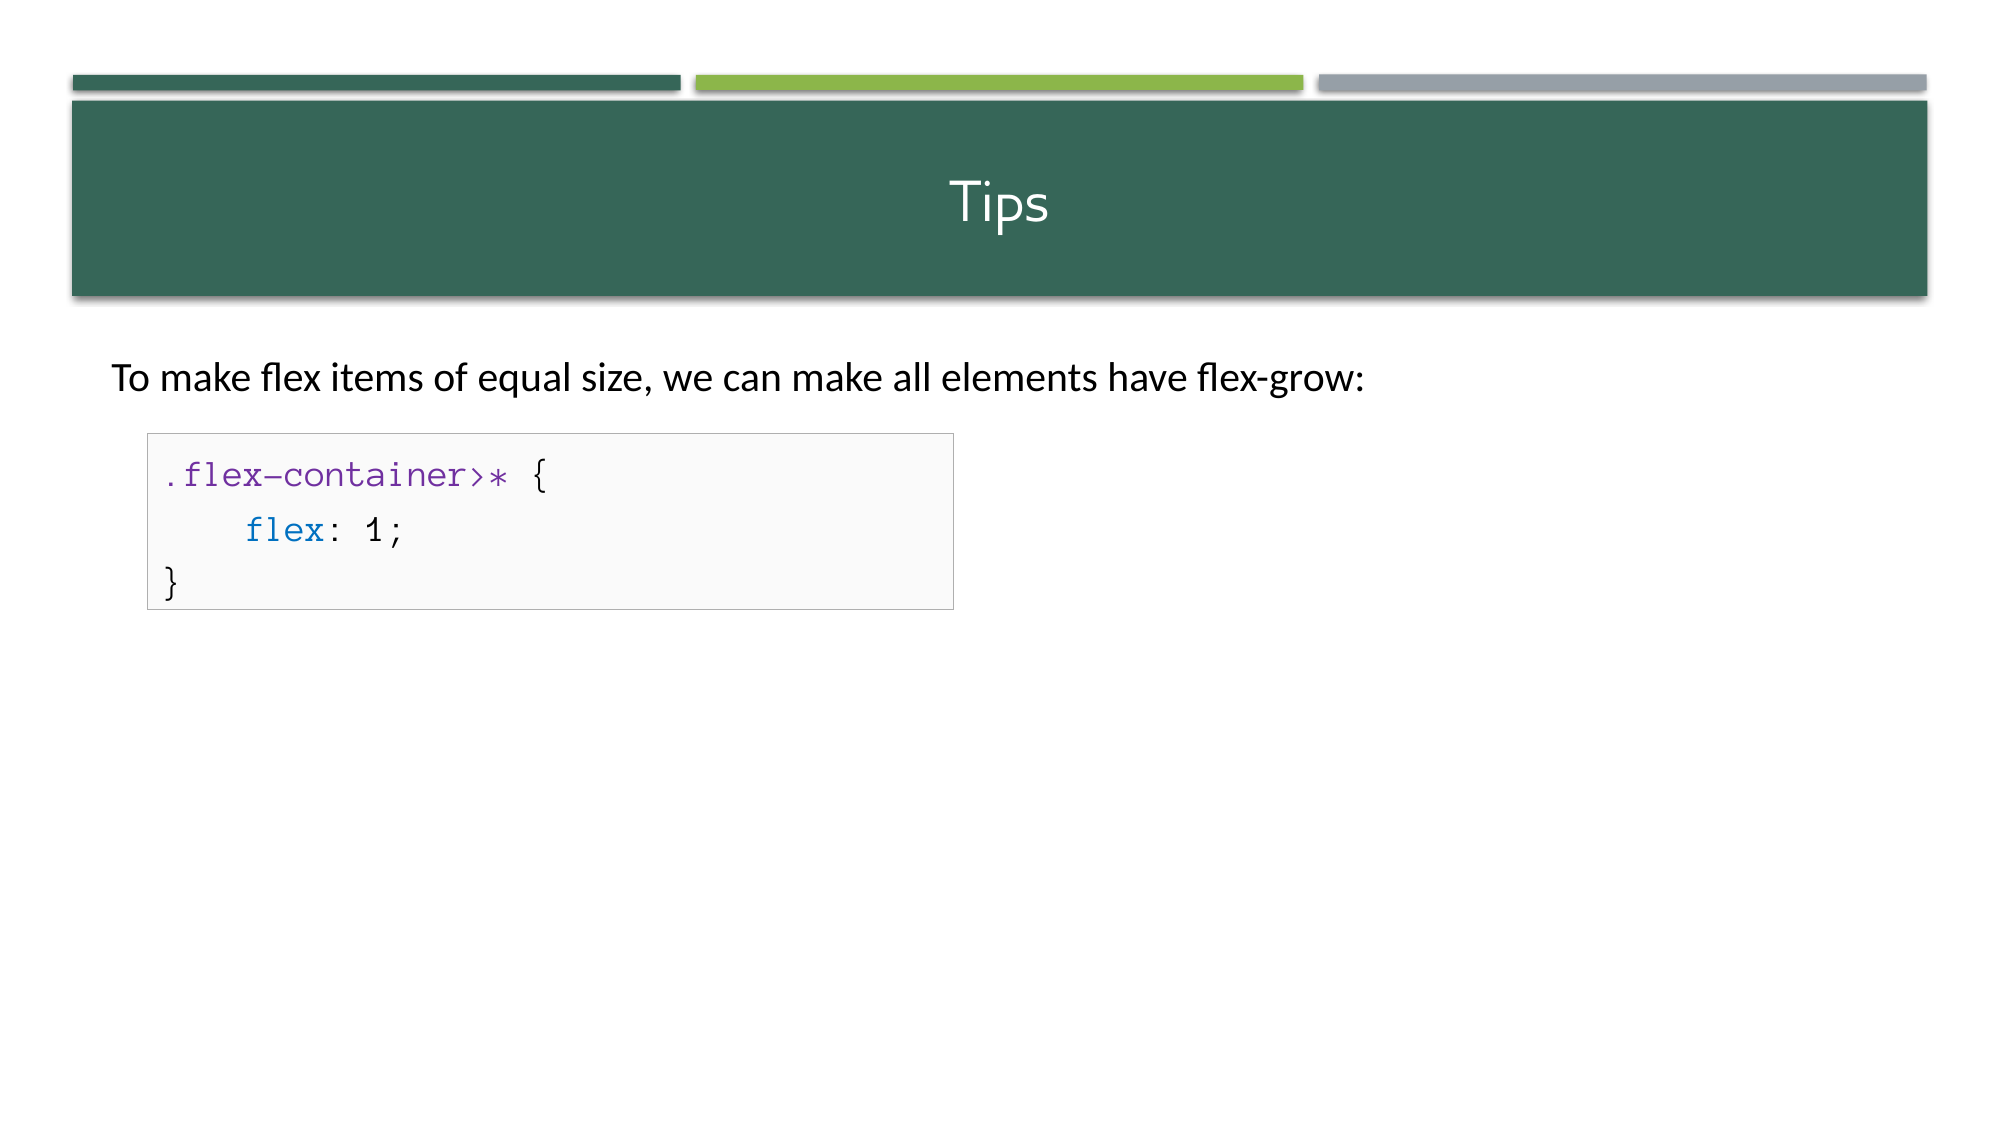

# Tips
To make flex items of equal size, we can make all elements have flex-grow:
.flex-container>* {
    flex: 1;
}